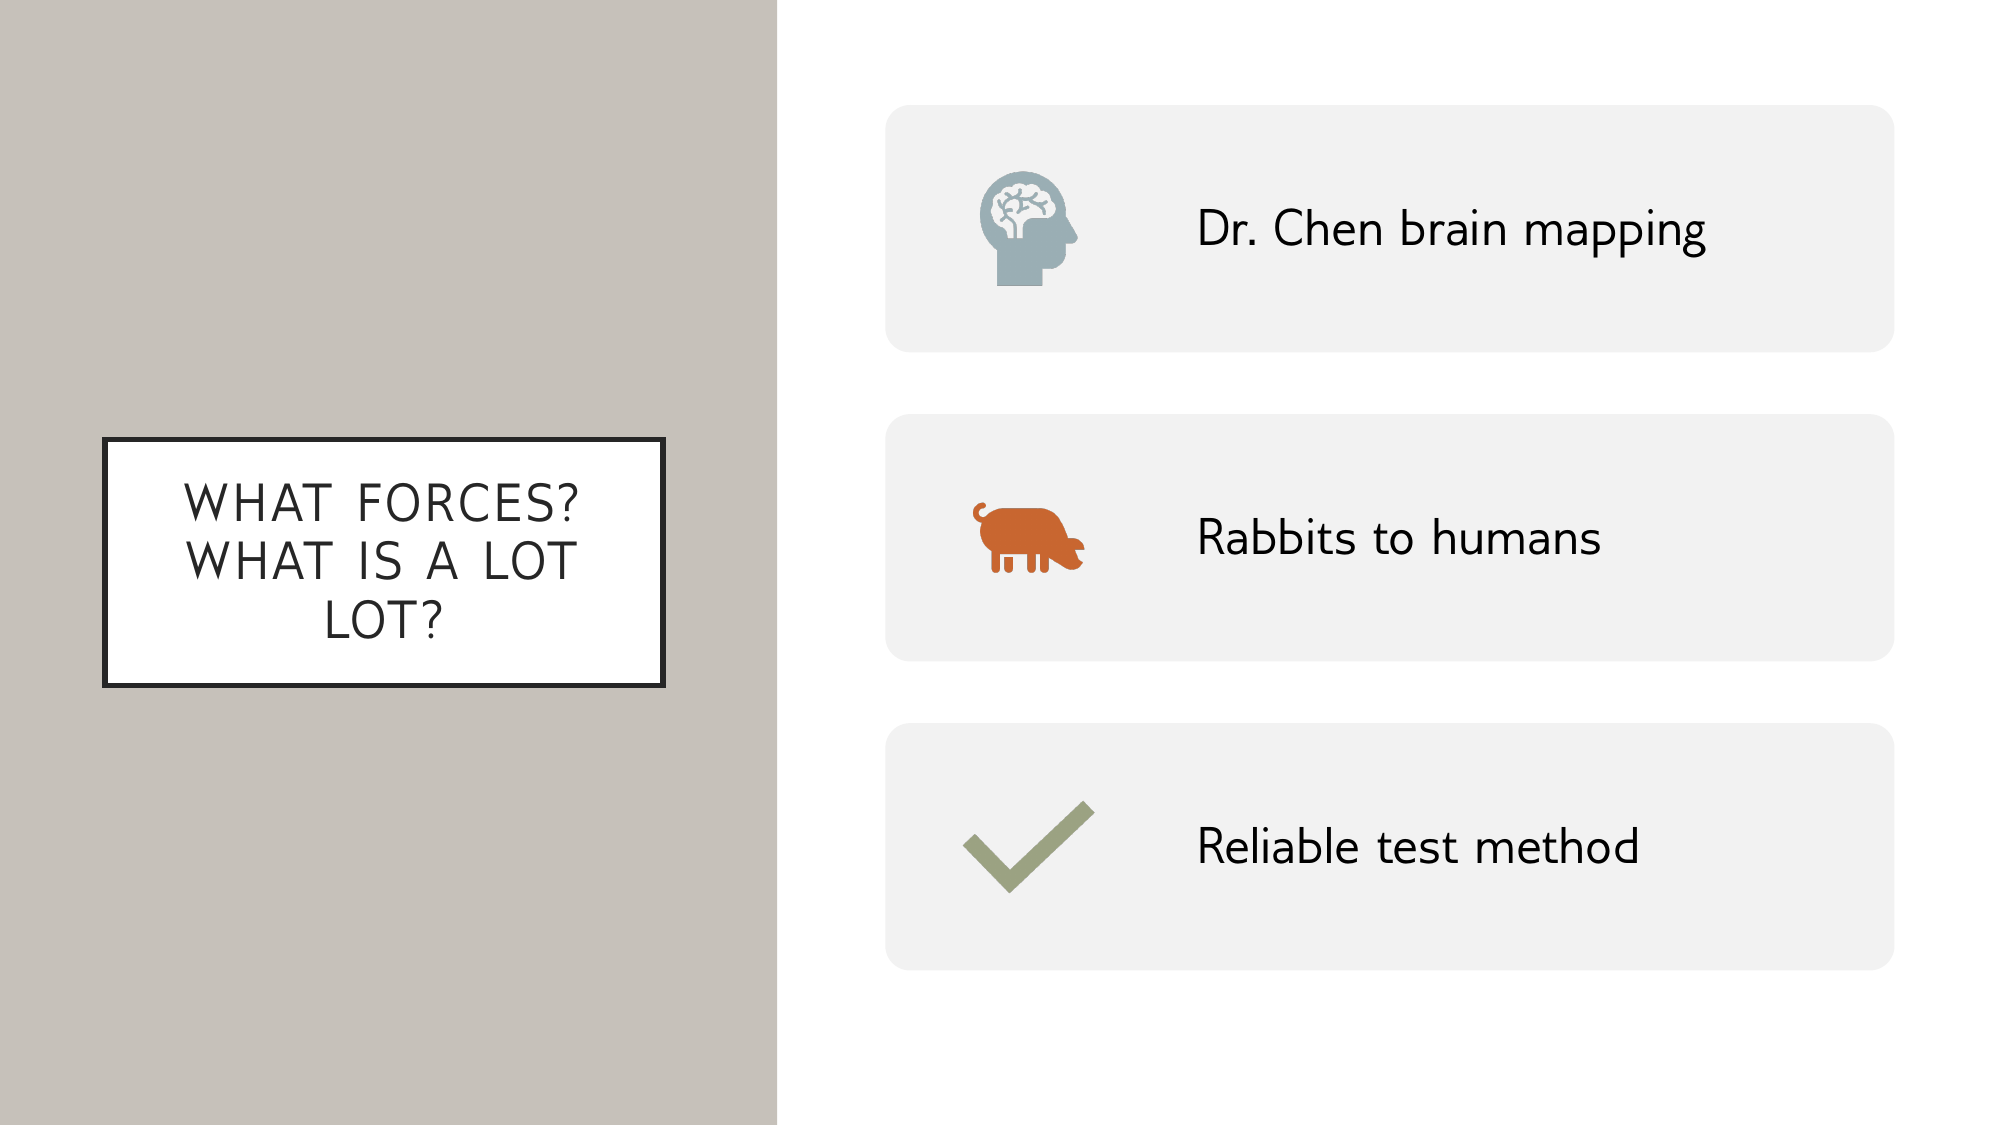

Dr. Chen brain mapping
Rabbits to humans
Reliable test method
# What forces? What is a lot lot?